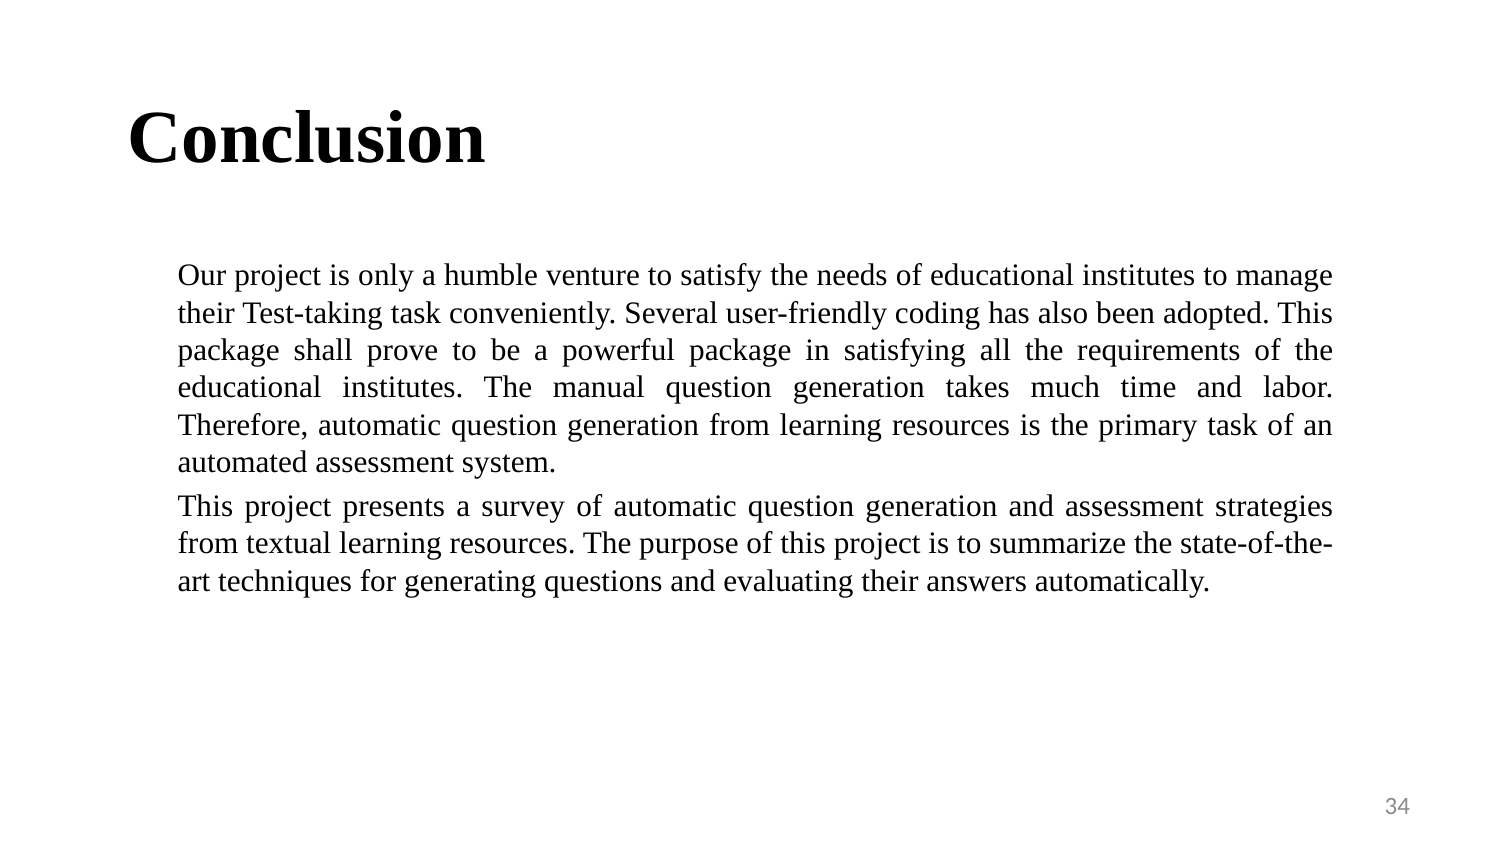

# Conclusion
Our project is only a humble venture to satisfy the needs of educational institutes to manage their Test-taking task conveniently. Several user-friendly coding has also been adopted. This package shall prove to be a powerful package in satisfying all the requirements of the educational institutes. The manual question generation takes much time and labor. Therefore, automatic question generation from learning resources is the primary task of an automated assessment system.
This project presents a survey of automatic question generation and assessment strategies from textual learning resources. The purpose of this project is to summarize the state-of-the-art techniques for generating questions and evaluating their answers automatically.
34